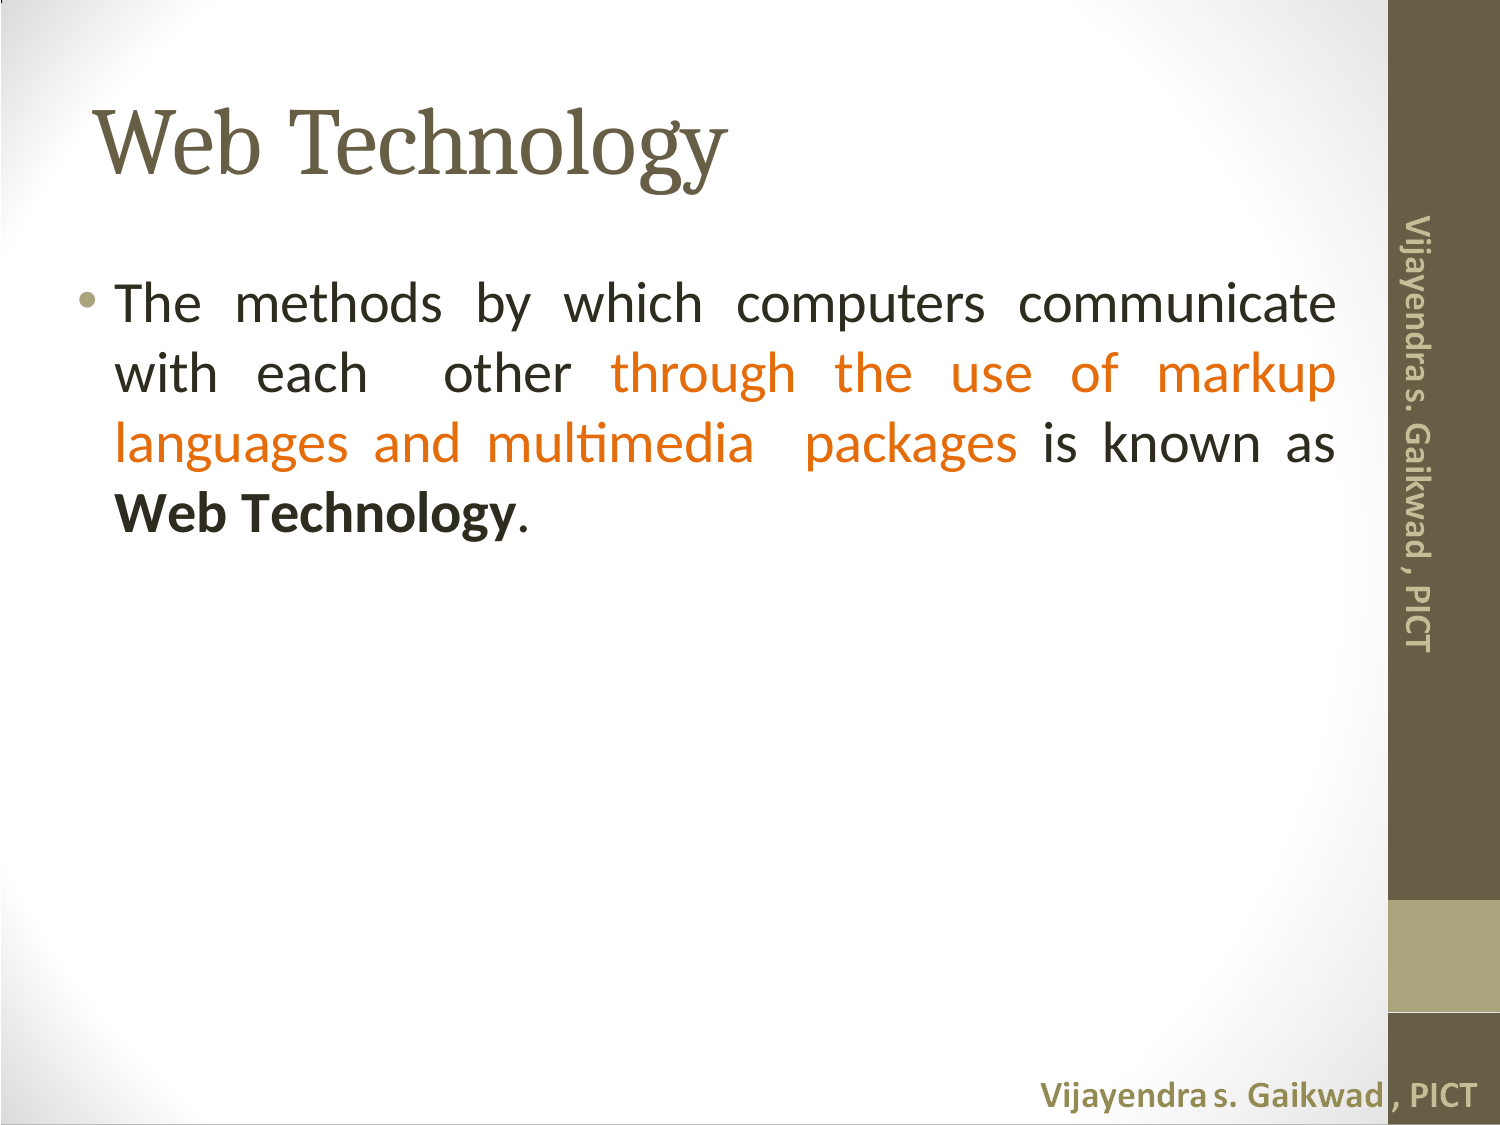

# Web Technology
The methods by which computers communicate with each  other through the use of markup languages and multimedia  packages is known as Web Technology.